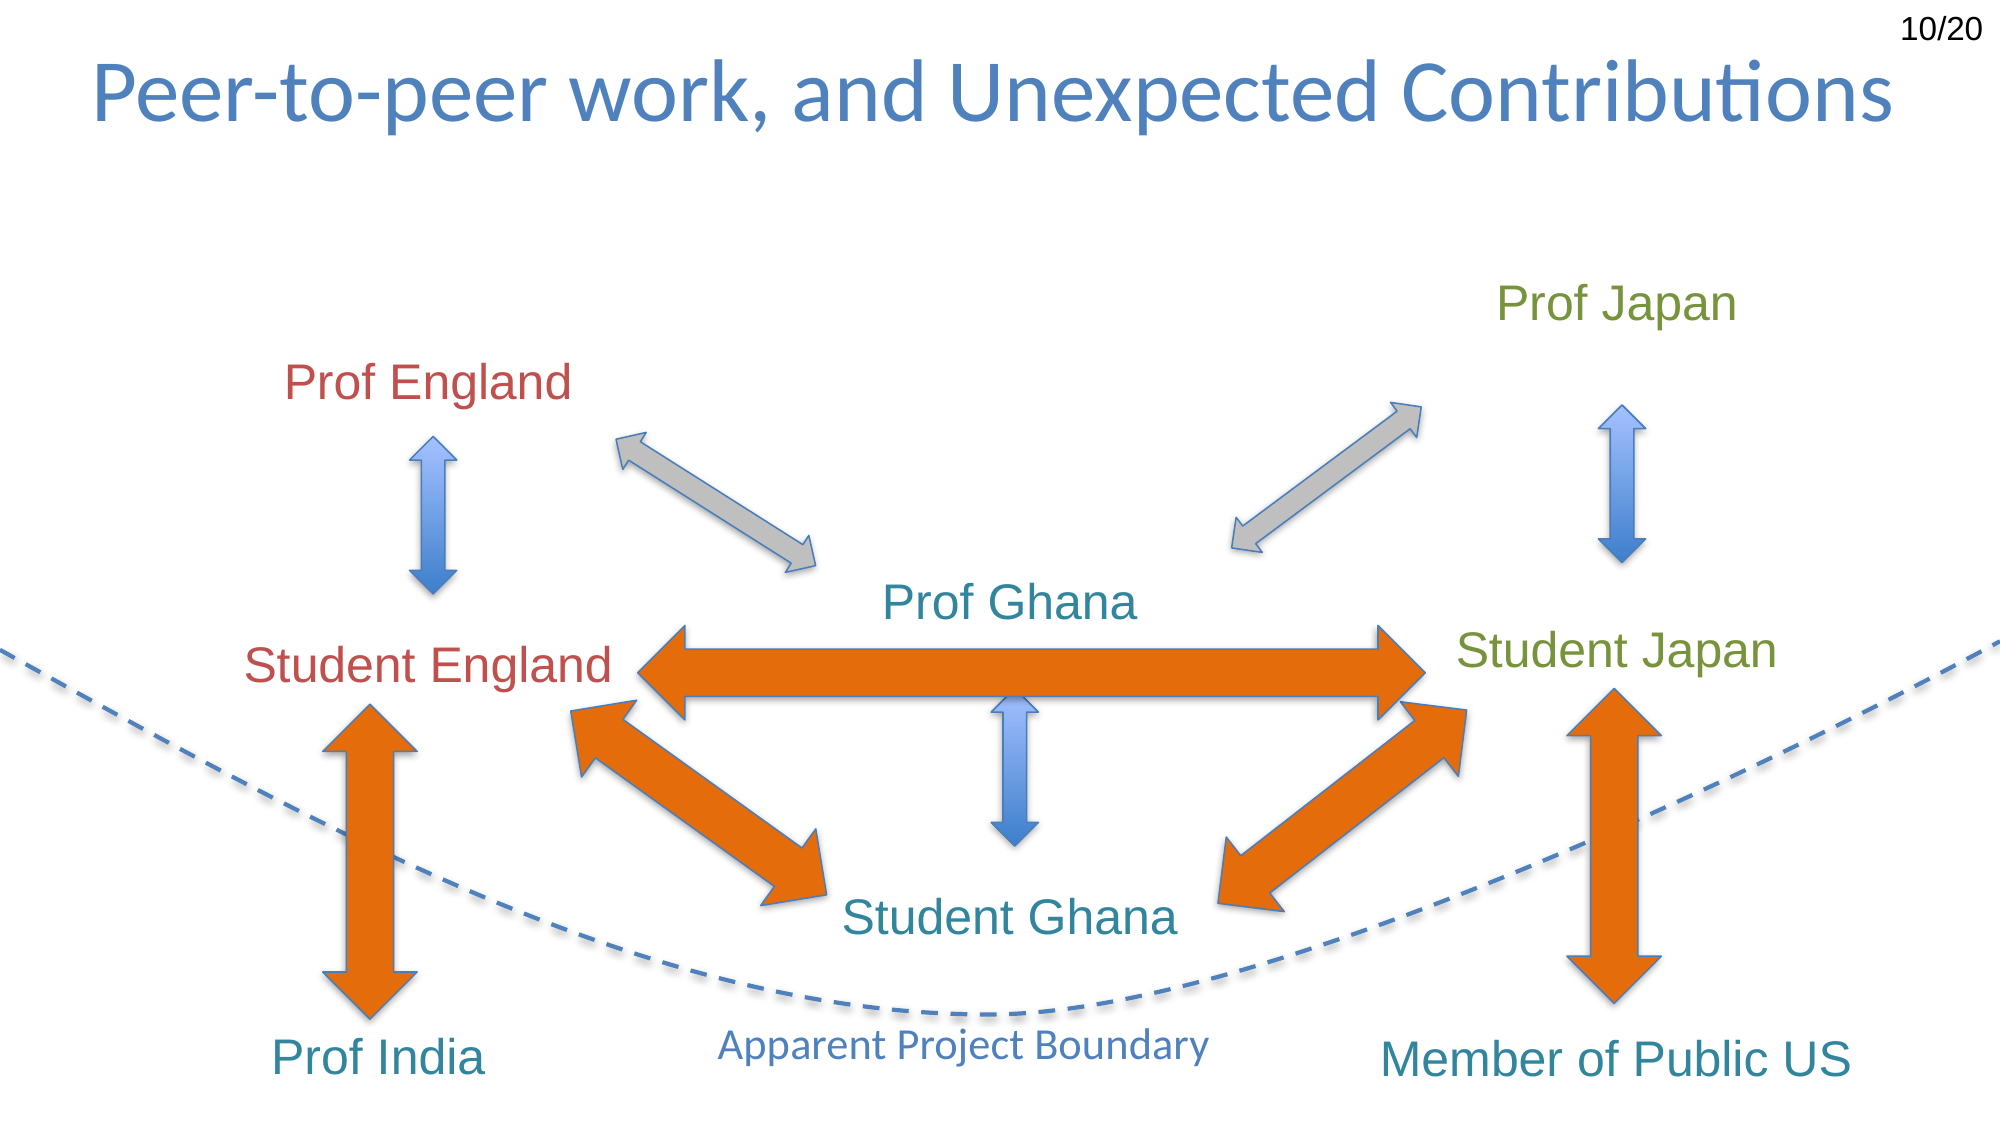

10/20
Peer-to-peer work, and Unexpected Contributions
Prof Japan
Prof England

Prof Ghana
Student Japan

Student England

Student Ghana
Apparent Project Boundary
Prof India
Member of Public US